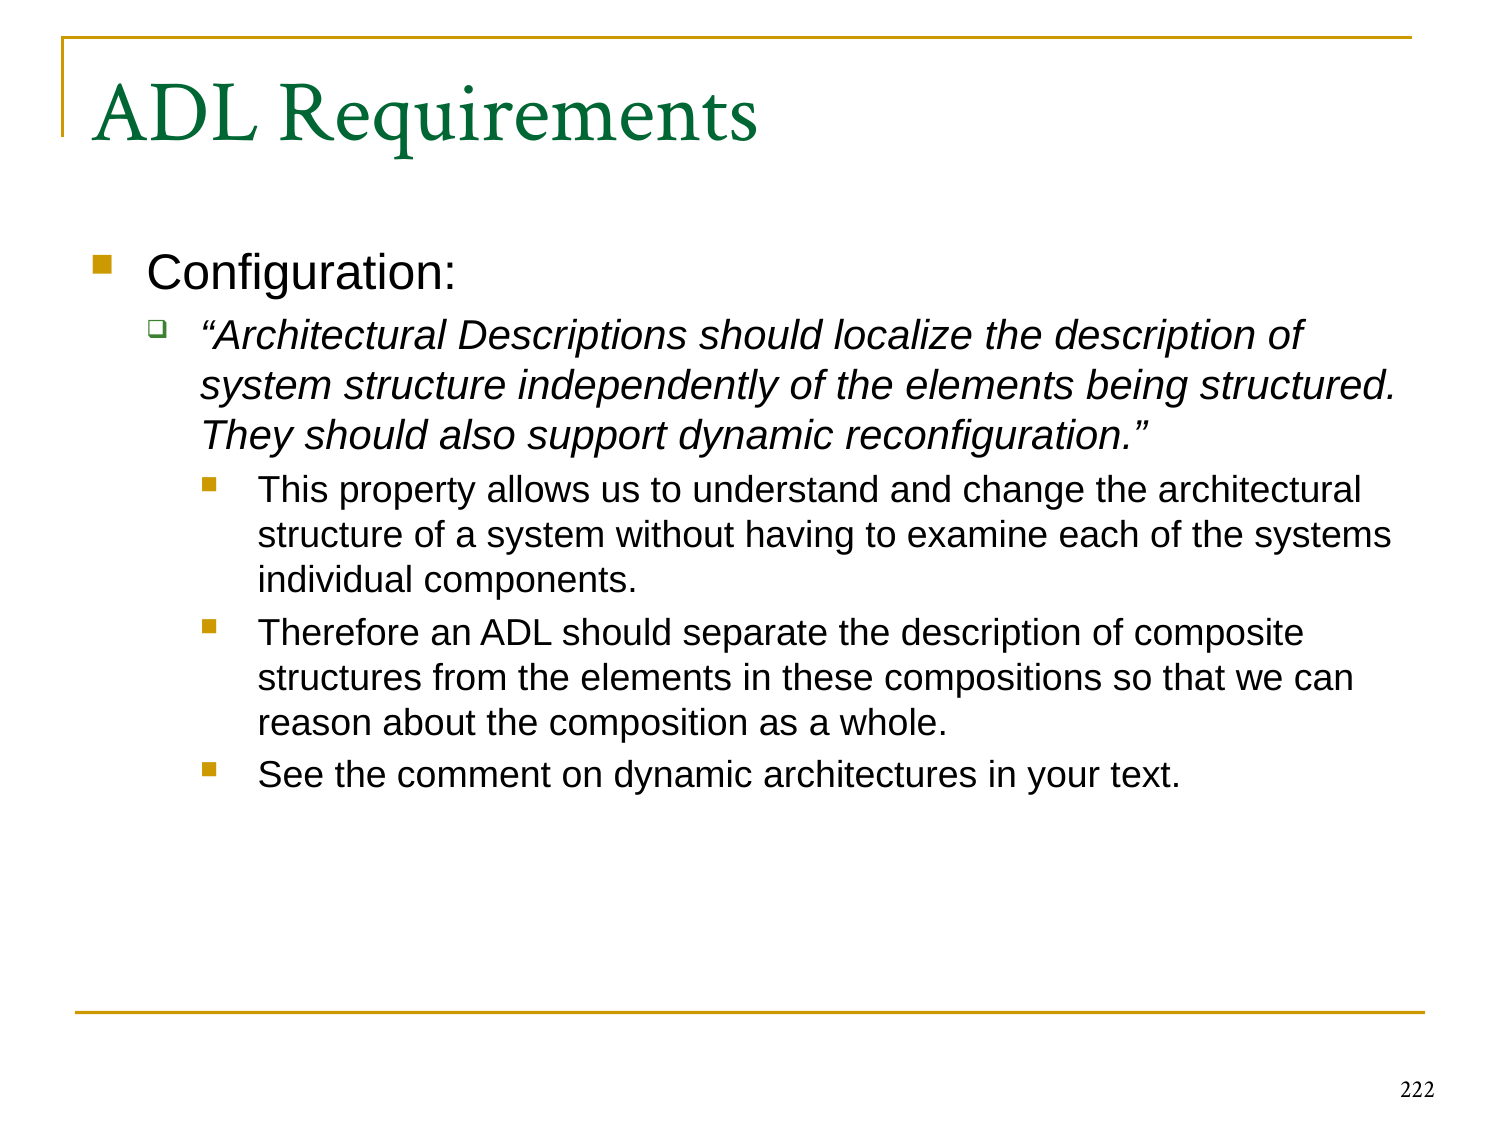

# ADL Requirements
Configuration:
“Architectural Descriptions should localize the description of system structure independently of the elements being structured. They should also support dynamic reconfiguration.”
This property allows us to understand and change the architectural structure of a system without having to examine each of the systems individual components.
Therefore an ADL should separate the description of composite structures from the elements in these compositions so that we can reason about the composition as a whole.
See the comment on dynamic architectures in your text.

222